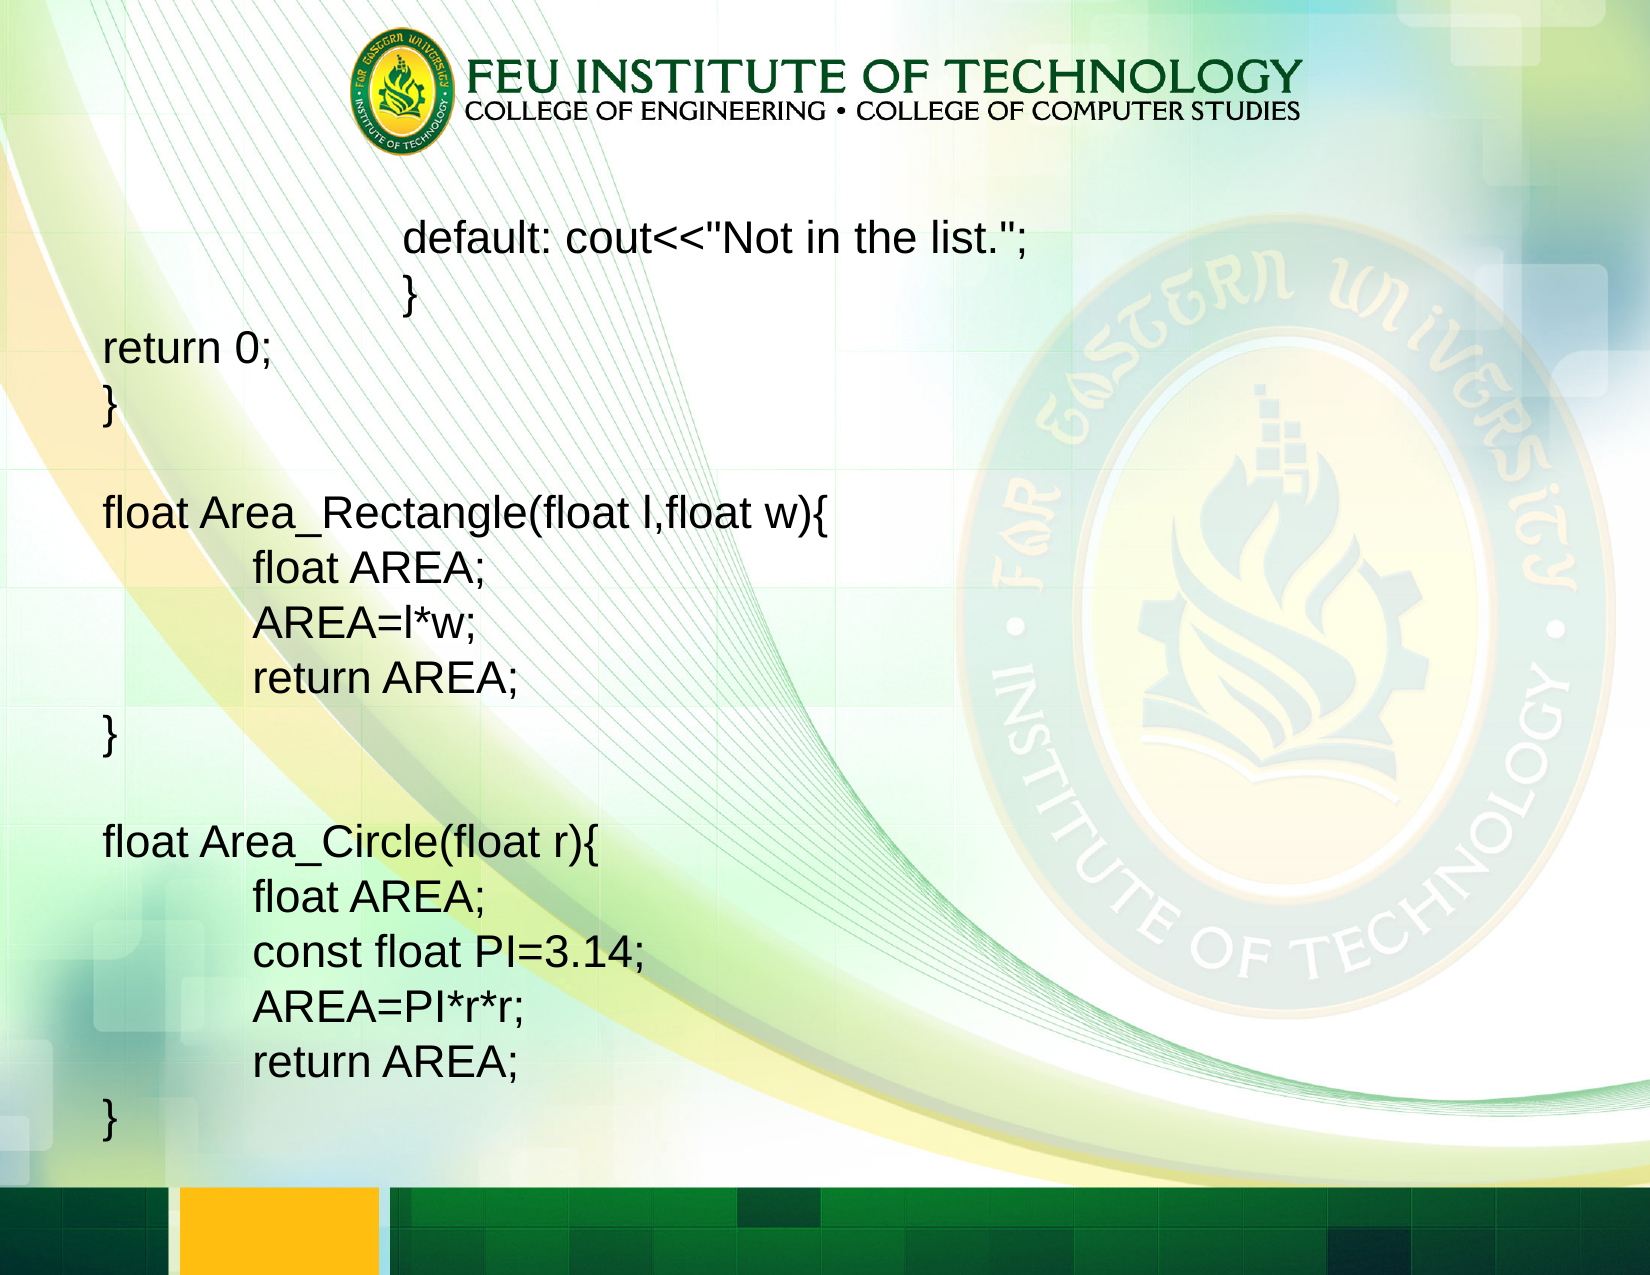

default: cout<<"Not in the list.";
		}
return 0;
}

float Area_Rectangle(float l,float w){
	float AREA;
	AREA=l*w;
	return AREA;
}

float Area_Circle(float r){
	float AREA;
	const float PI=3.14;
	AREA=PI*r*r;
	return AREA;
}